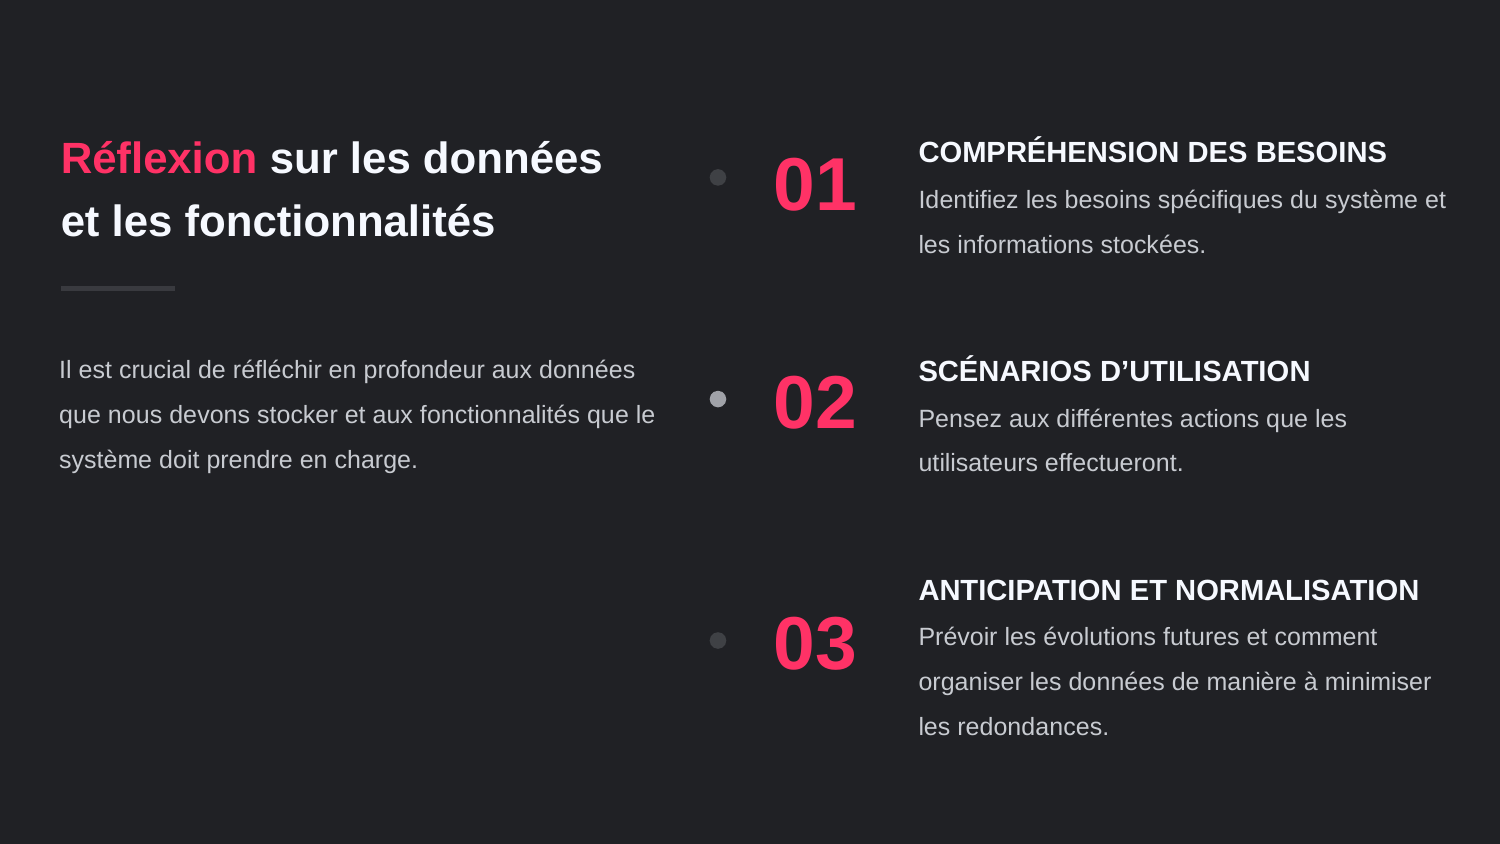

COMPRÉHENSION DES BESOINS
Identifiez les besoins spécifiques du système et les informations stockées.
01
Réflexion sur les données
et les fonctionnalités

SCÉNARIOS D’UTILISATION
Pensez aux différentes actions que les utilisateurs effectueront.
02
Il est crucial de réfléchir en profondeur aux données que nous devons stocker et aux fonctionnalités que le système doit prendre en charge.

ANTICIPATION ET NORMALISATION
Prévoir les évolutions futures et comment organiser les données de manière à minimiser les redondances.
03